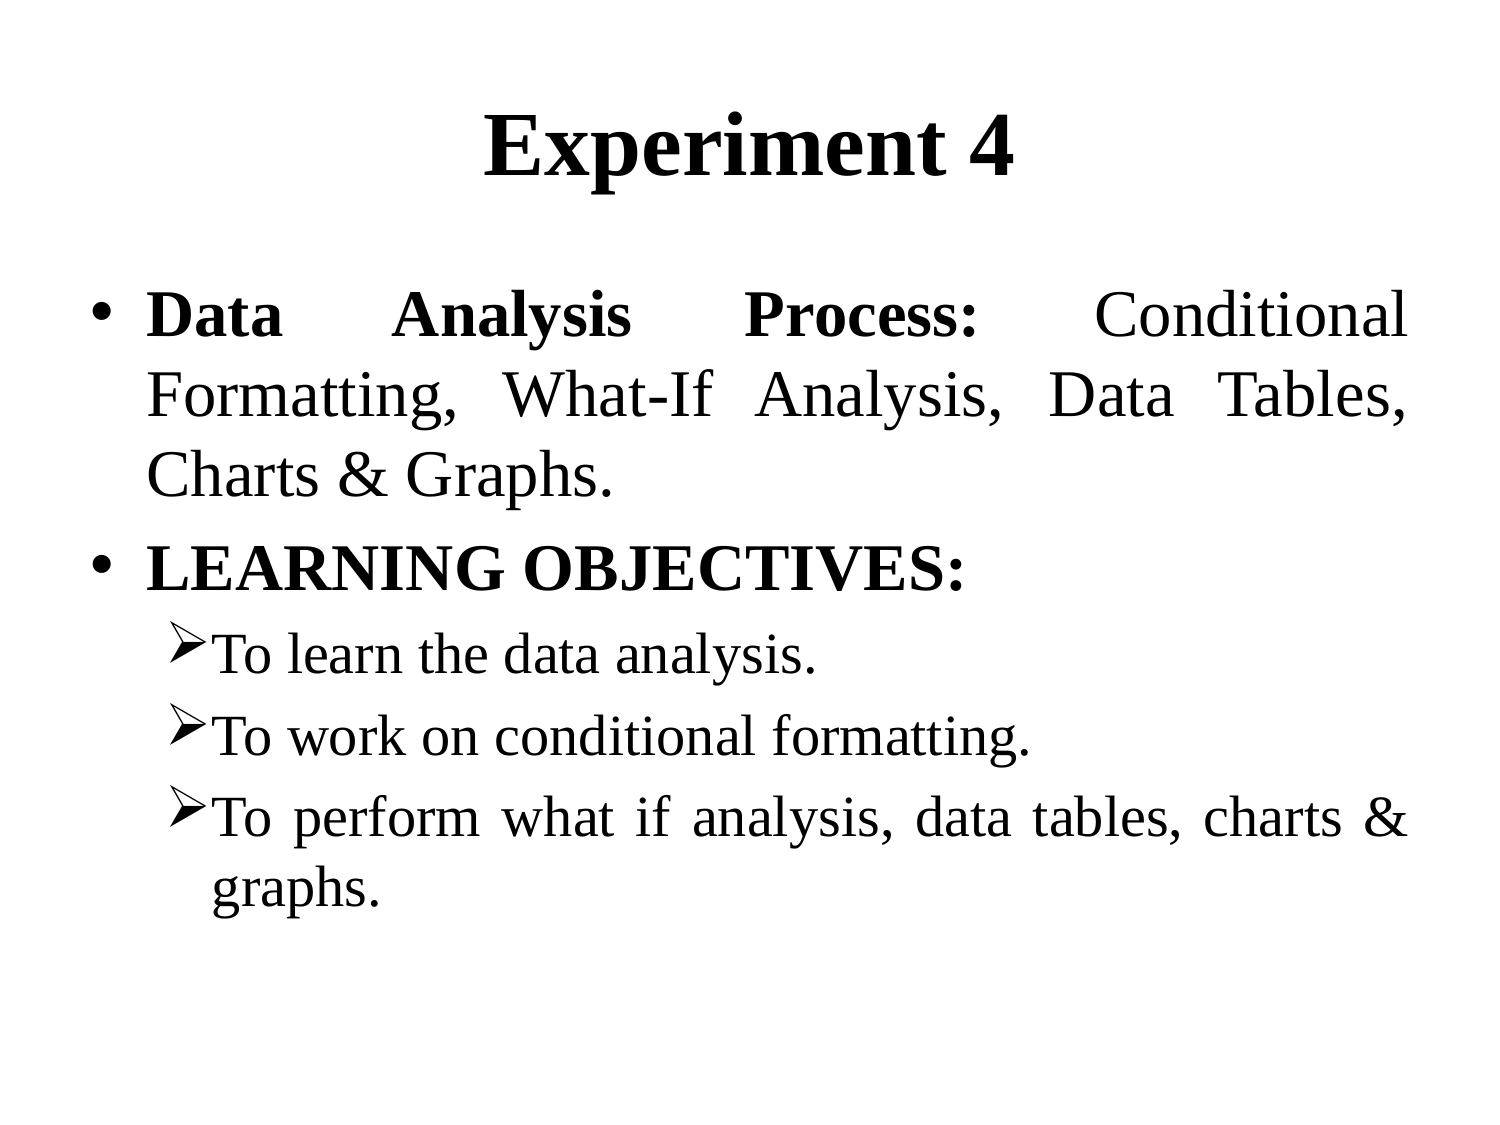

# Experiment 4
Data Analysis Process: Conditional Formatting, What-If Analysis, Data Tables, Charts & Graphs.
LEARNING OBJECTIVES:
To learn the data analysis.
To work on conditional formatting.
To perform what if analysis, data tables, charts & graphs.